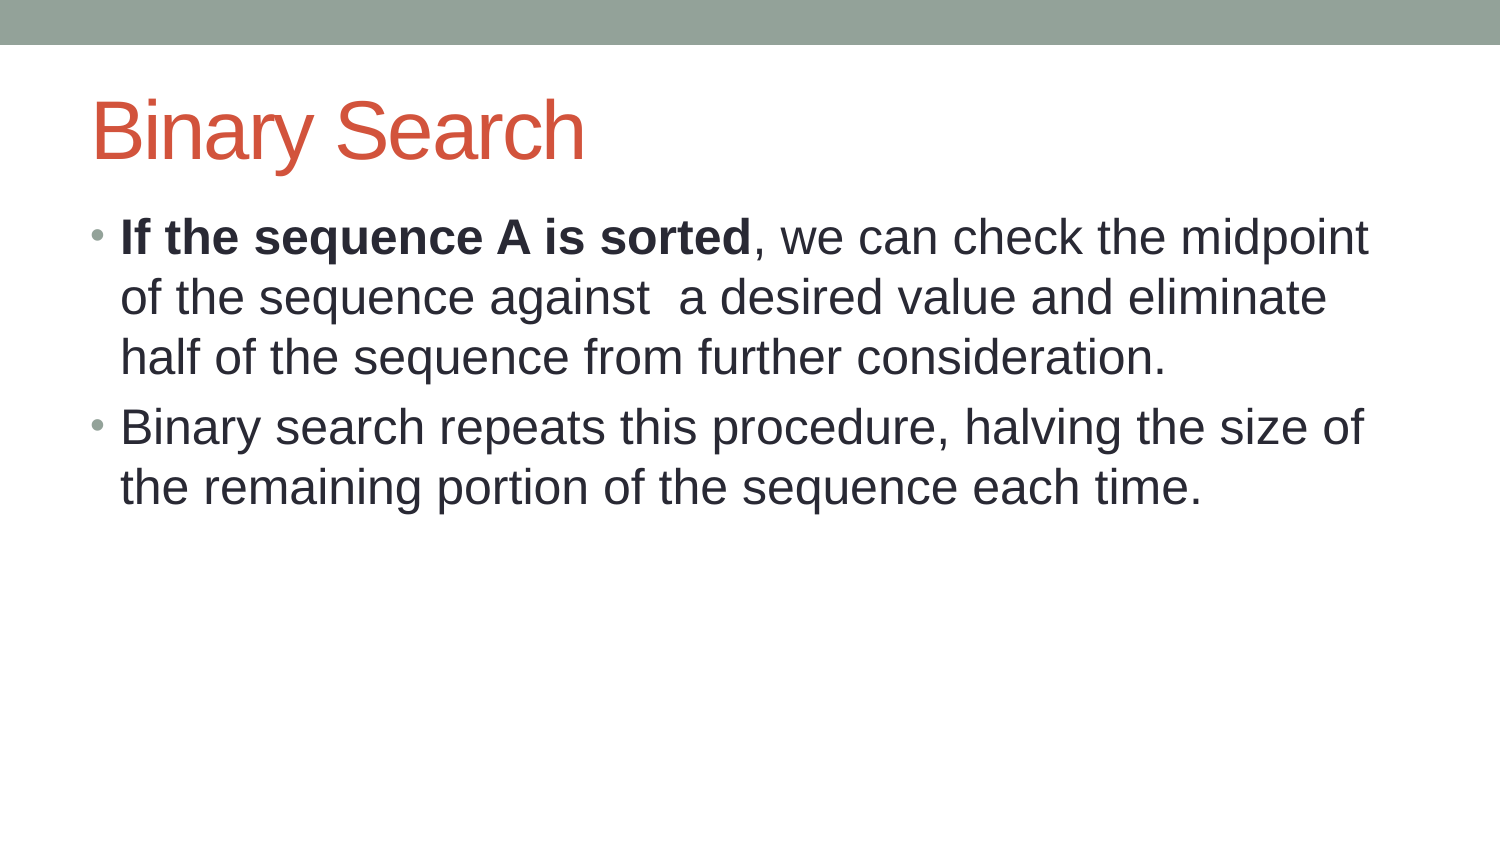

# Binary Search
If the sequence A is sorted, we can check the midpoint of the sequence against  a desired value and eliminate half of the sequence from further consideration.
Binary search repeats this procedure, halving the size of the remaining portion of the sequence each time.